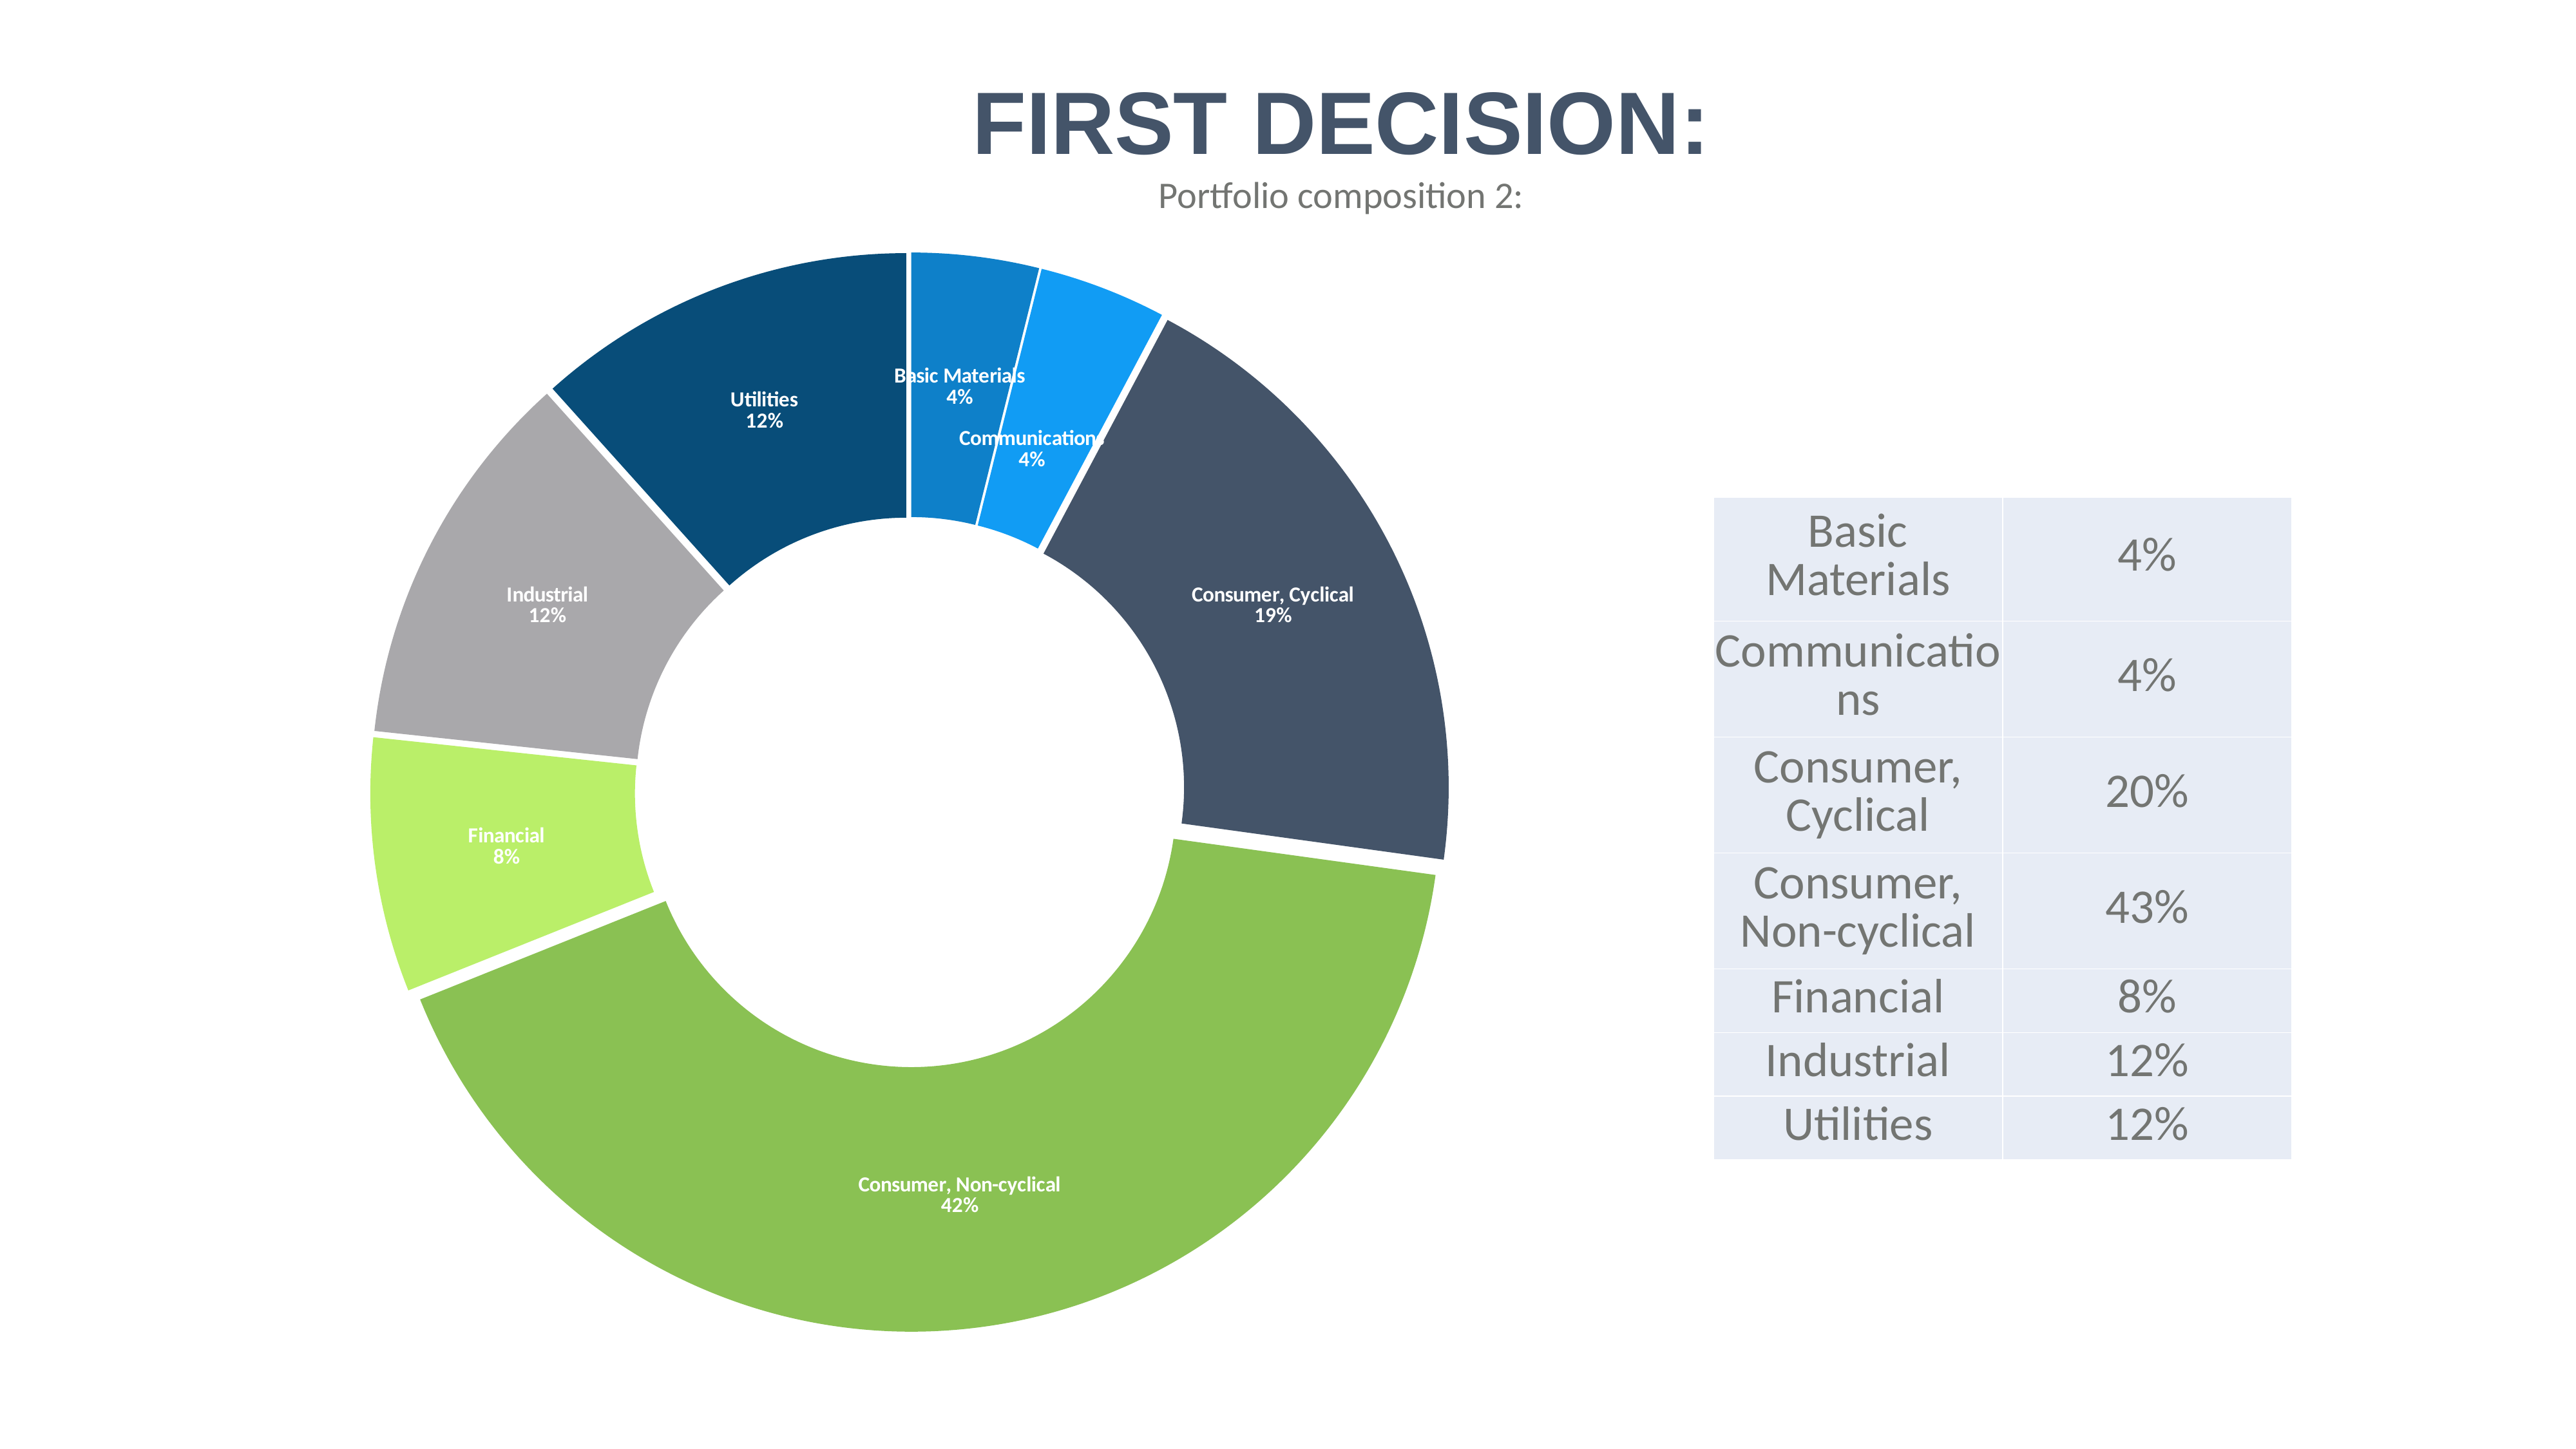

FIRST DECISION:
Portfolio composition 2:

### Chart

| Category | Sales |
|---|---|
| Basic Materials | 0.04 |
| Communications | 0.04 |
| Consumer, Cyclical | 0.2 |
| Consumer, Non-cyclical | 0.43 |
| Financial | 0.08 |
| Industrial | 0.12 |
| Utilities | 0.12 |
| Basic Materials | 4% |
| --- | --- |
| Communications | 4% |
| Consumer, Cyclical | 20% |
| Consumer, Non-cyclical | 43% |
| Financial | 8% |
| Industrial | 12% |
| Utilities | 12% |